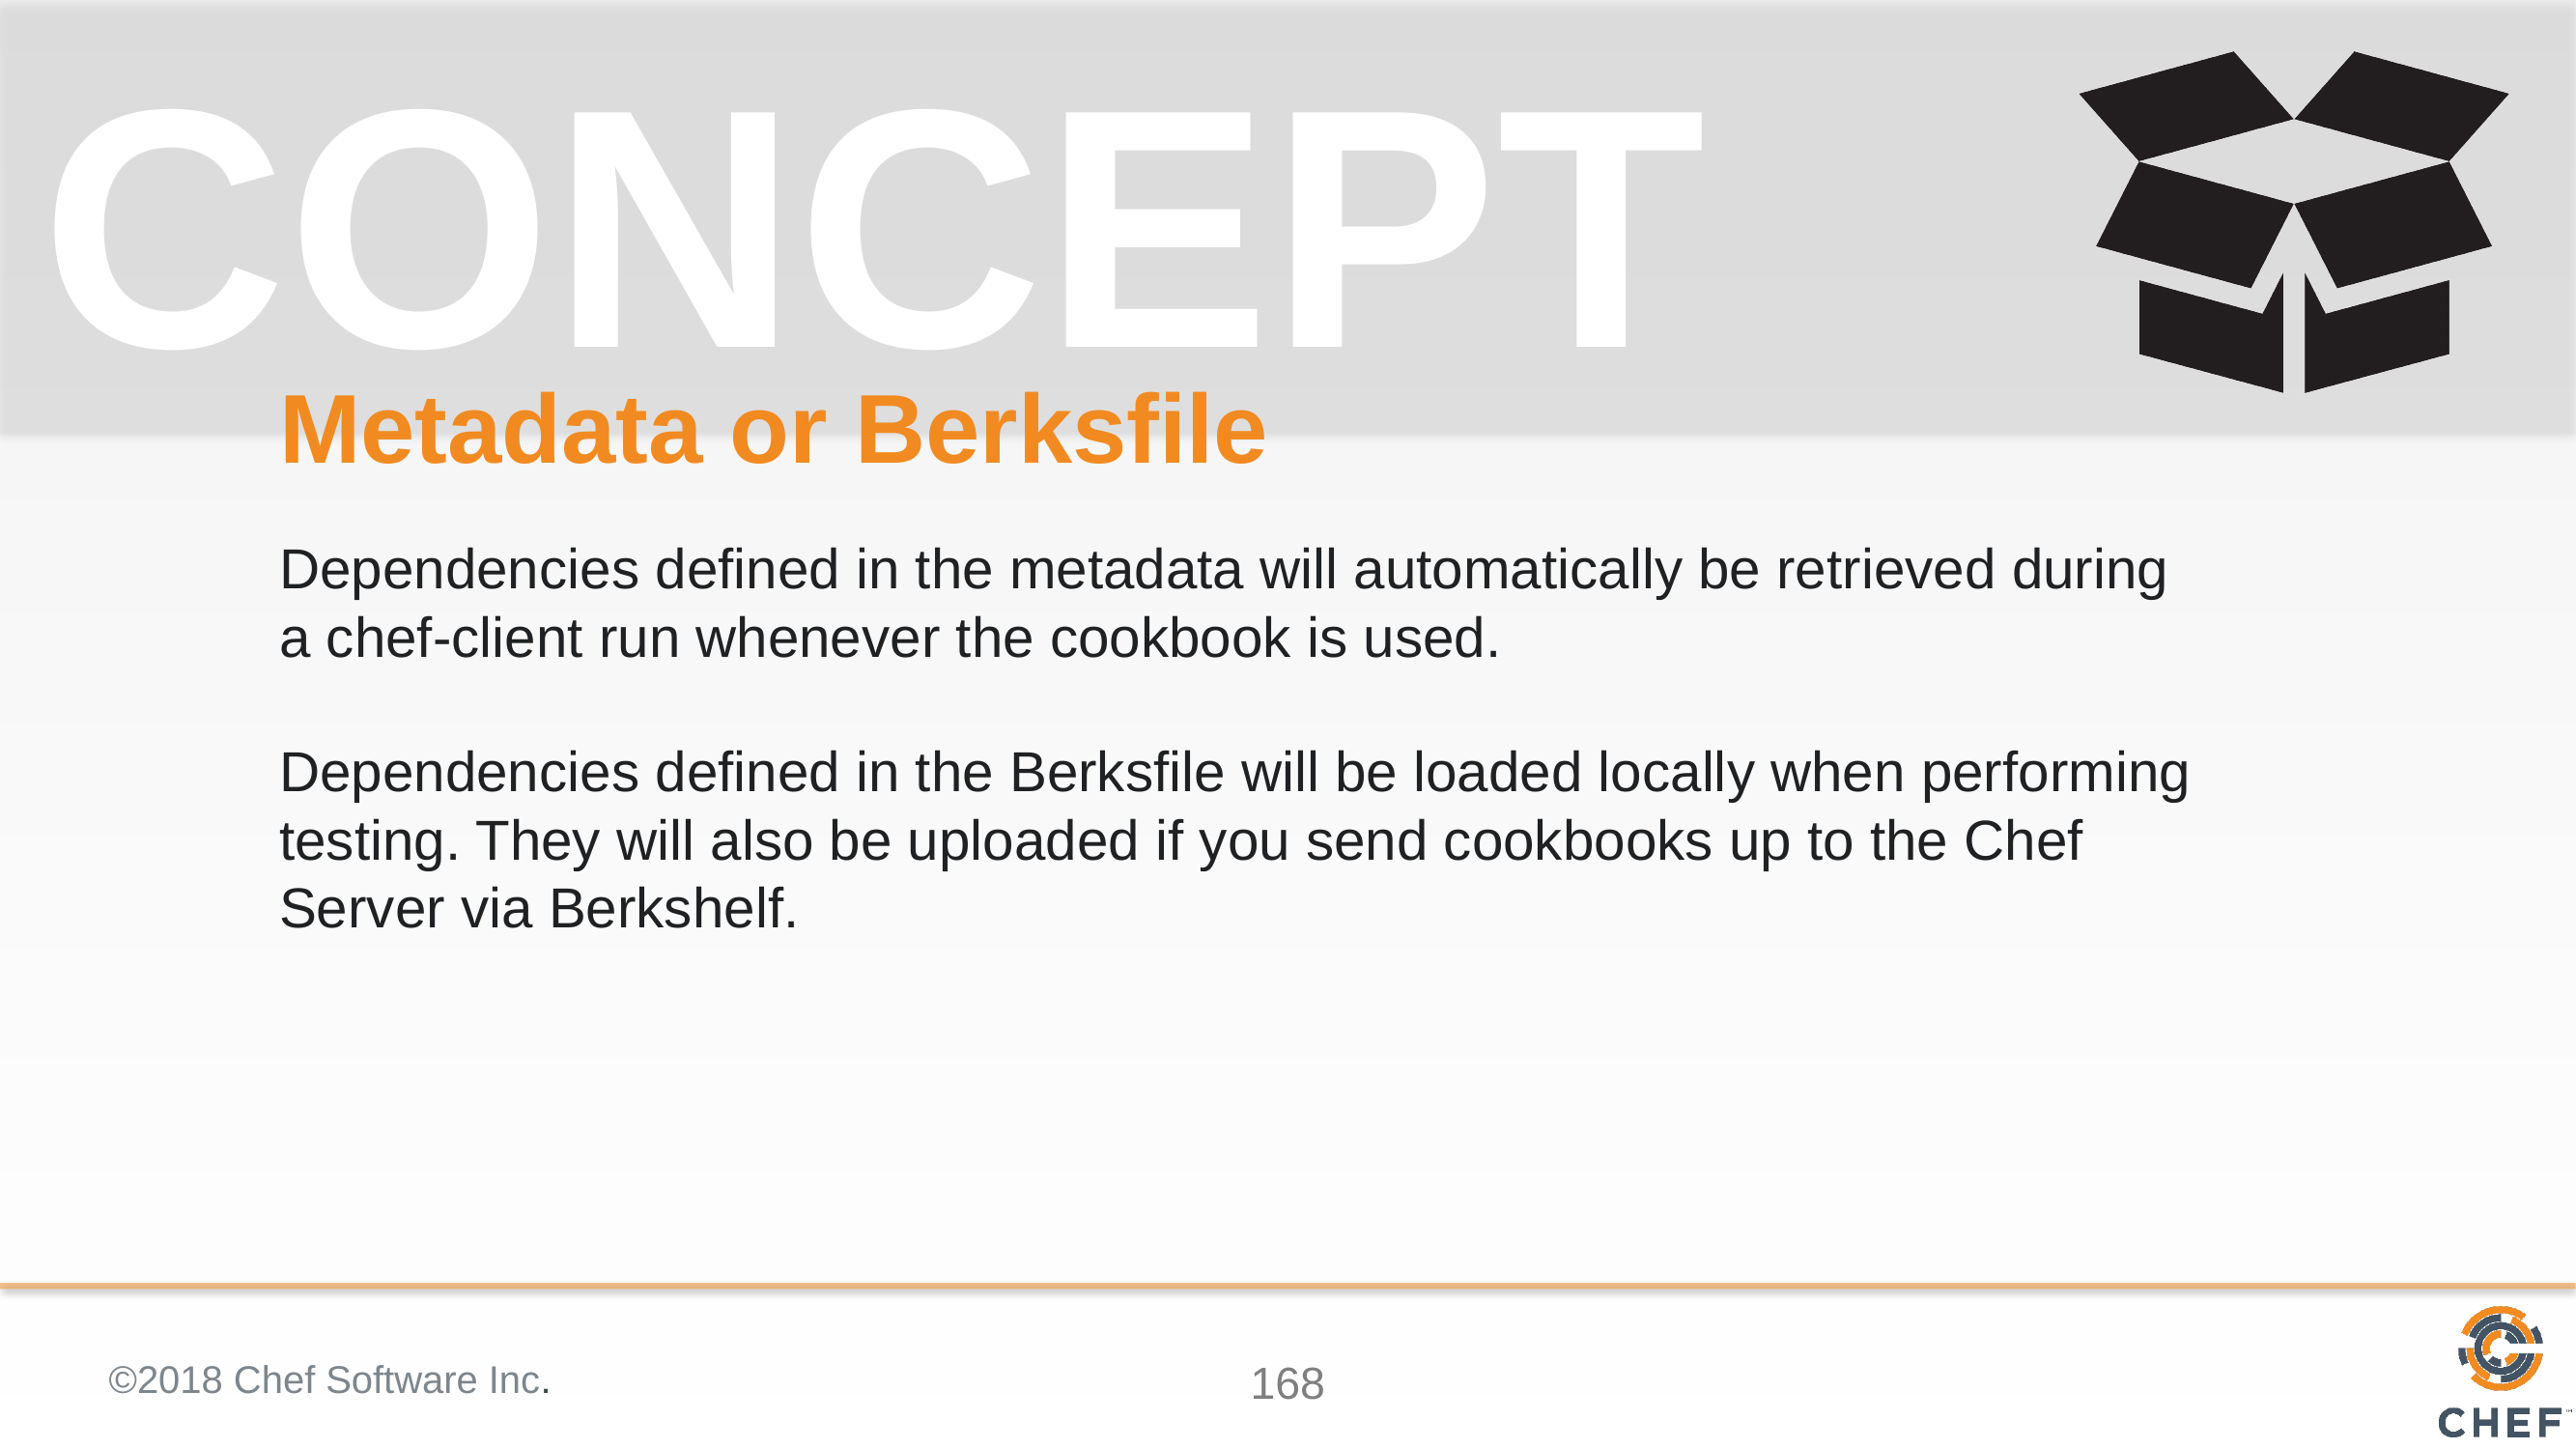

# Metadata or Berksfile
Dependencies defined in the metadata will automatically be retrieved during a chef-client run whenever the cookbook is used.

Dependencies defined in the Berksfile will be loaded locally when performing testing. They will also be uploaded if you send cookbooks up to the Chef Server via Berkshelf.